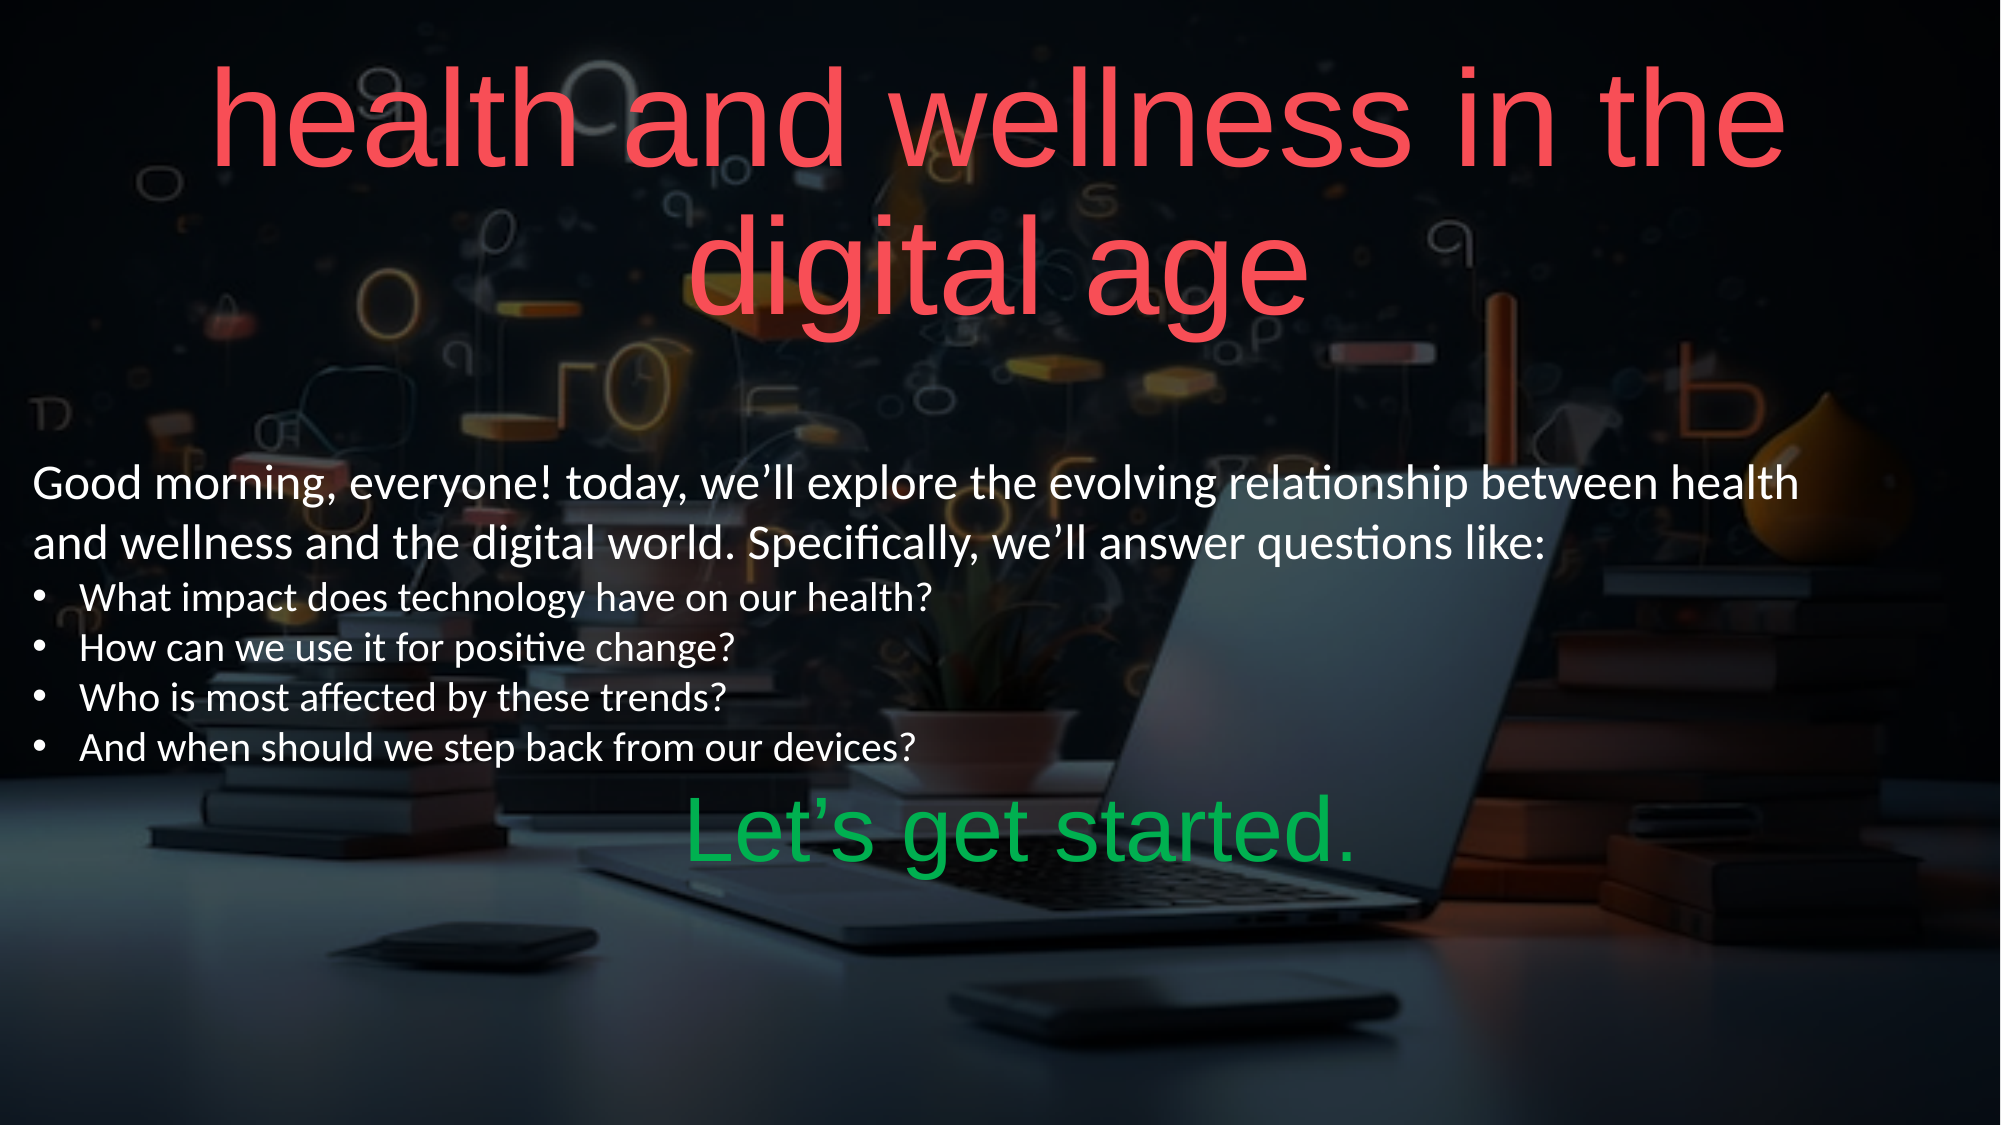

# health and wellness in the digital age
Good morning, everyone! today, we’ll explore the evolving relationship between health and wellness and the digital world. Specifically, we’ll answer questions like:
What impact does technology have on our health?
How can we use it for positive change?
Who is most affected by these trends?
And when should we step back from our devices?
    Let’s get started.